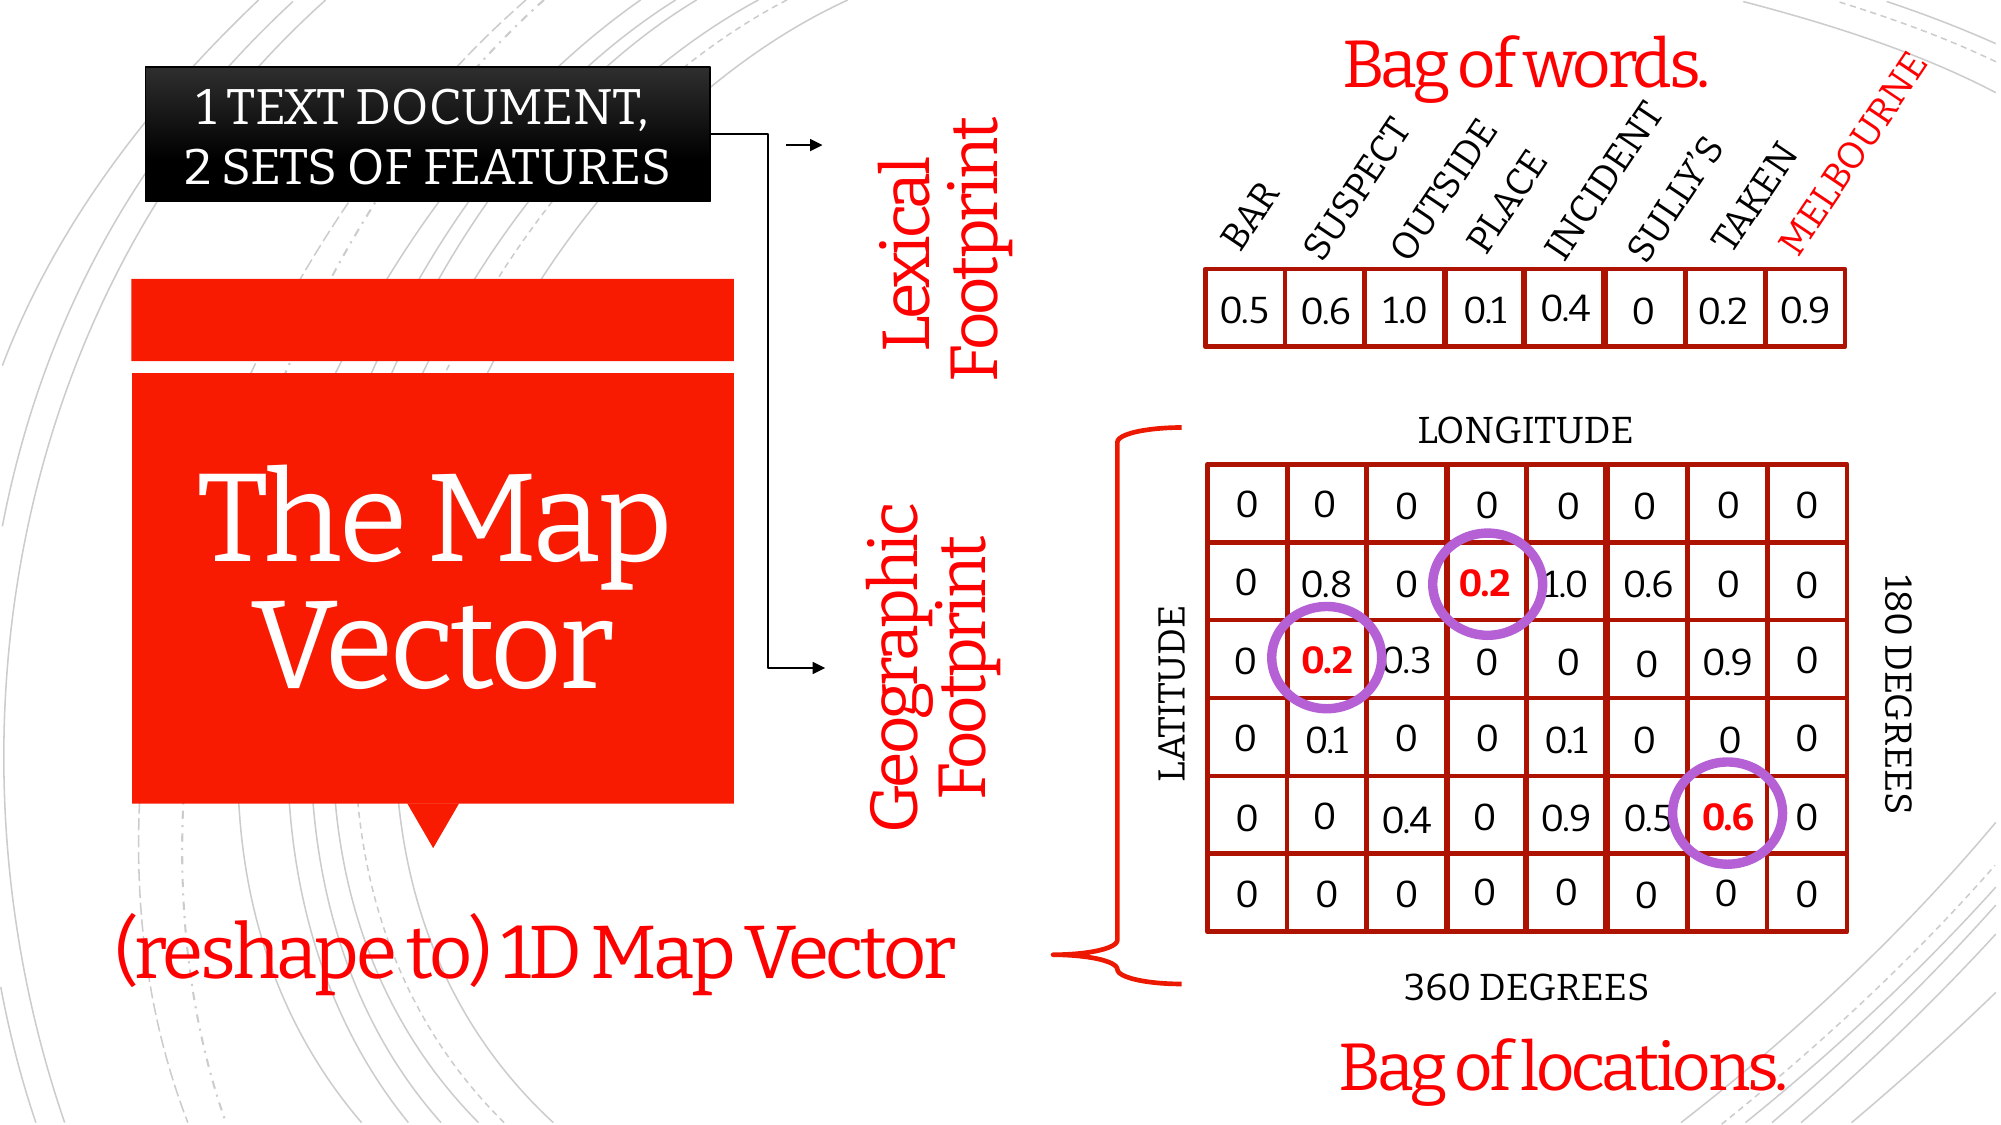

Bag of words.
MELBOURNE
INCIDENT
SUSPECT
OUTSIDE
TAKEN
SULLY’S
PLACE
BAR

0.4
0.1
0.9
0.5
1.0
0.6
0
0.2
1 TEXT DOCUMENT,
2 SETS OF FEATURES
Lexical
Footprint
# The Map Vector
LONGITUDE

0
0
0
0
0
0
0
0
0
0.2
1.0
0.6
0.8
0
0
0
0.2
0.3
0
0
0
0
0.9
0
LATITUDE
0
0
0
0
0.1
0.1
0
0
0
0.6
0
0
0
0.9
0.5
0.4
0
0
0
0
0
0
0
0
180 DEGREES
360 DEGREES

Geographic
Footprint

(reshape to) 1D Map Vector

Bag of locations.